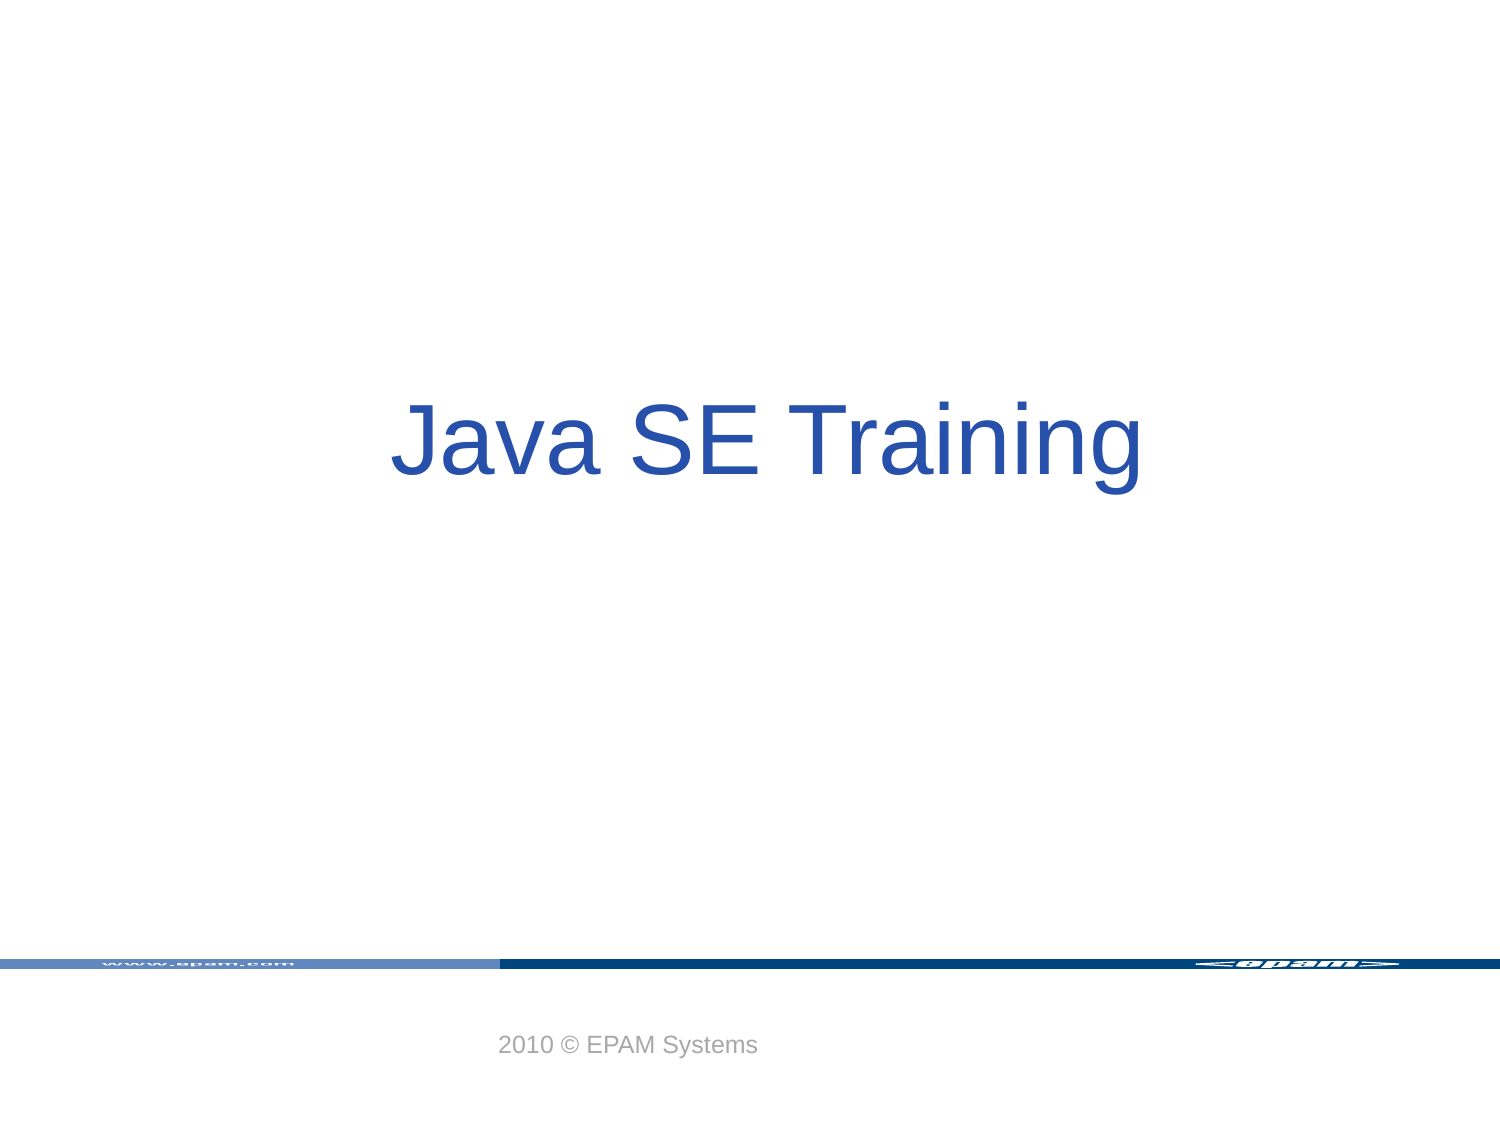

# Java SE Training
2010 © EPAM Systems